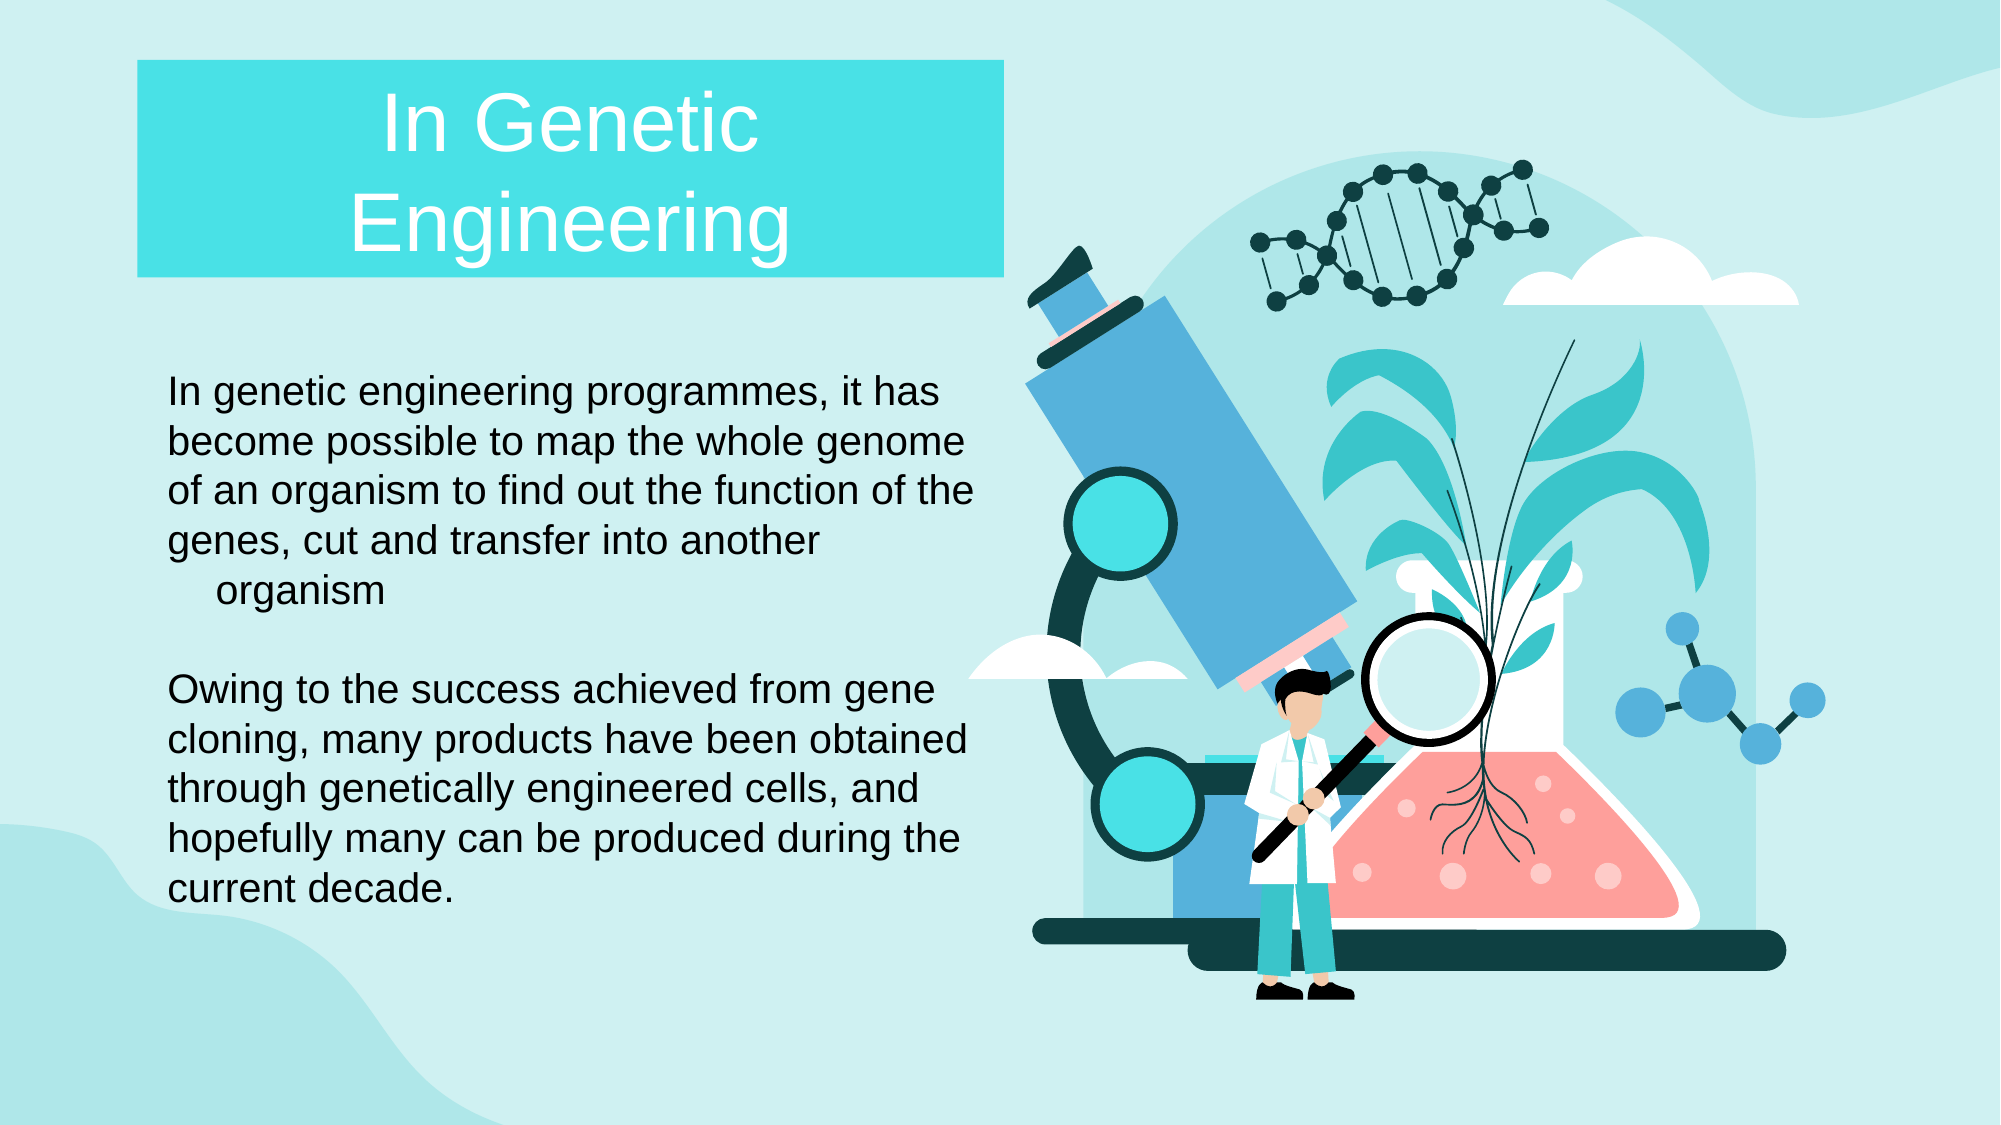

# In Genetic Engineering

In genetic engineering programmes, it has
become possible to map the whole genome
of an organism to find out the function of the
genes, cut and transfer into another organism

Owing to the success achieved from gene
cloning, many products have been obtained
through genetically engineered cells, and
hopefully many can be produced during the
current decade.